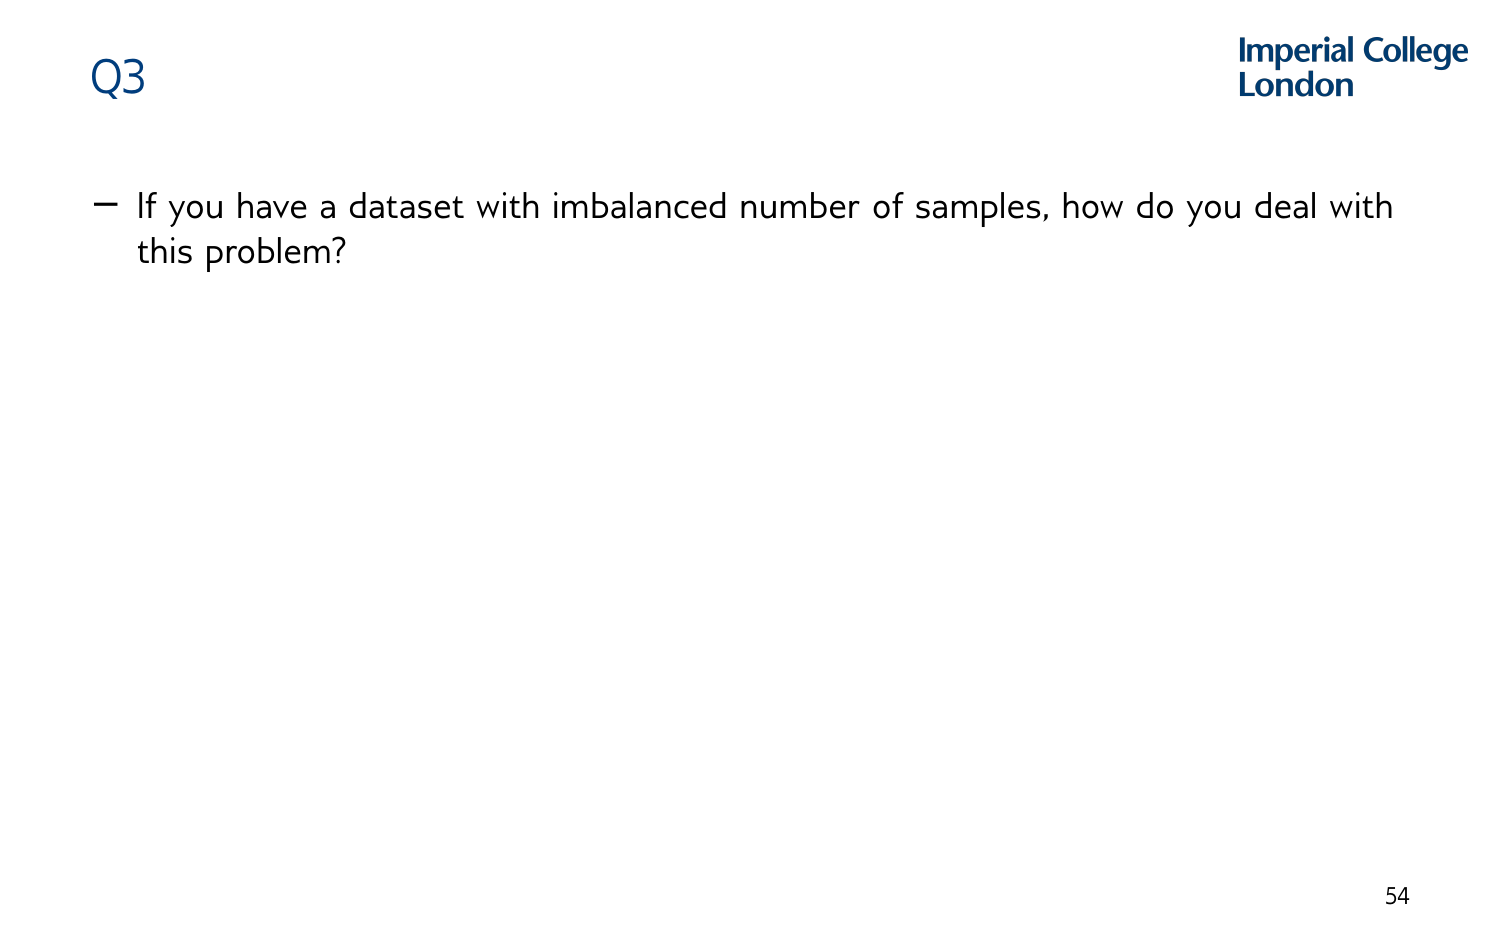

# Q3
If you have a dataset with imbalanced number of samples, how do you deal with this problem?
54